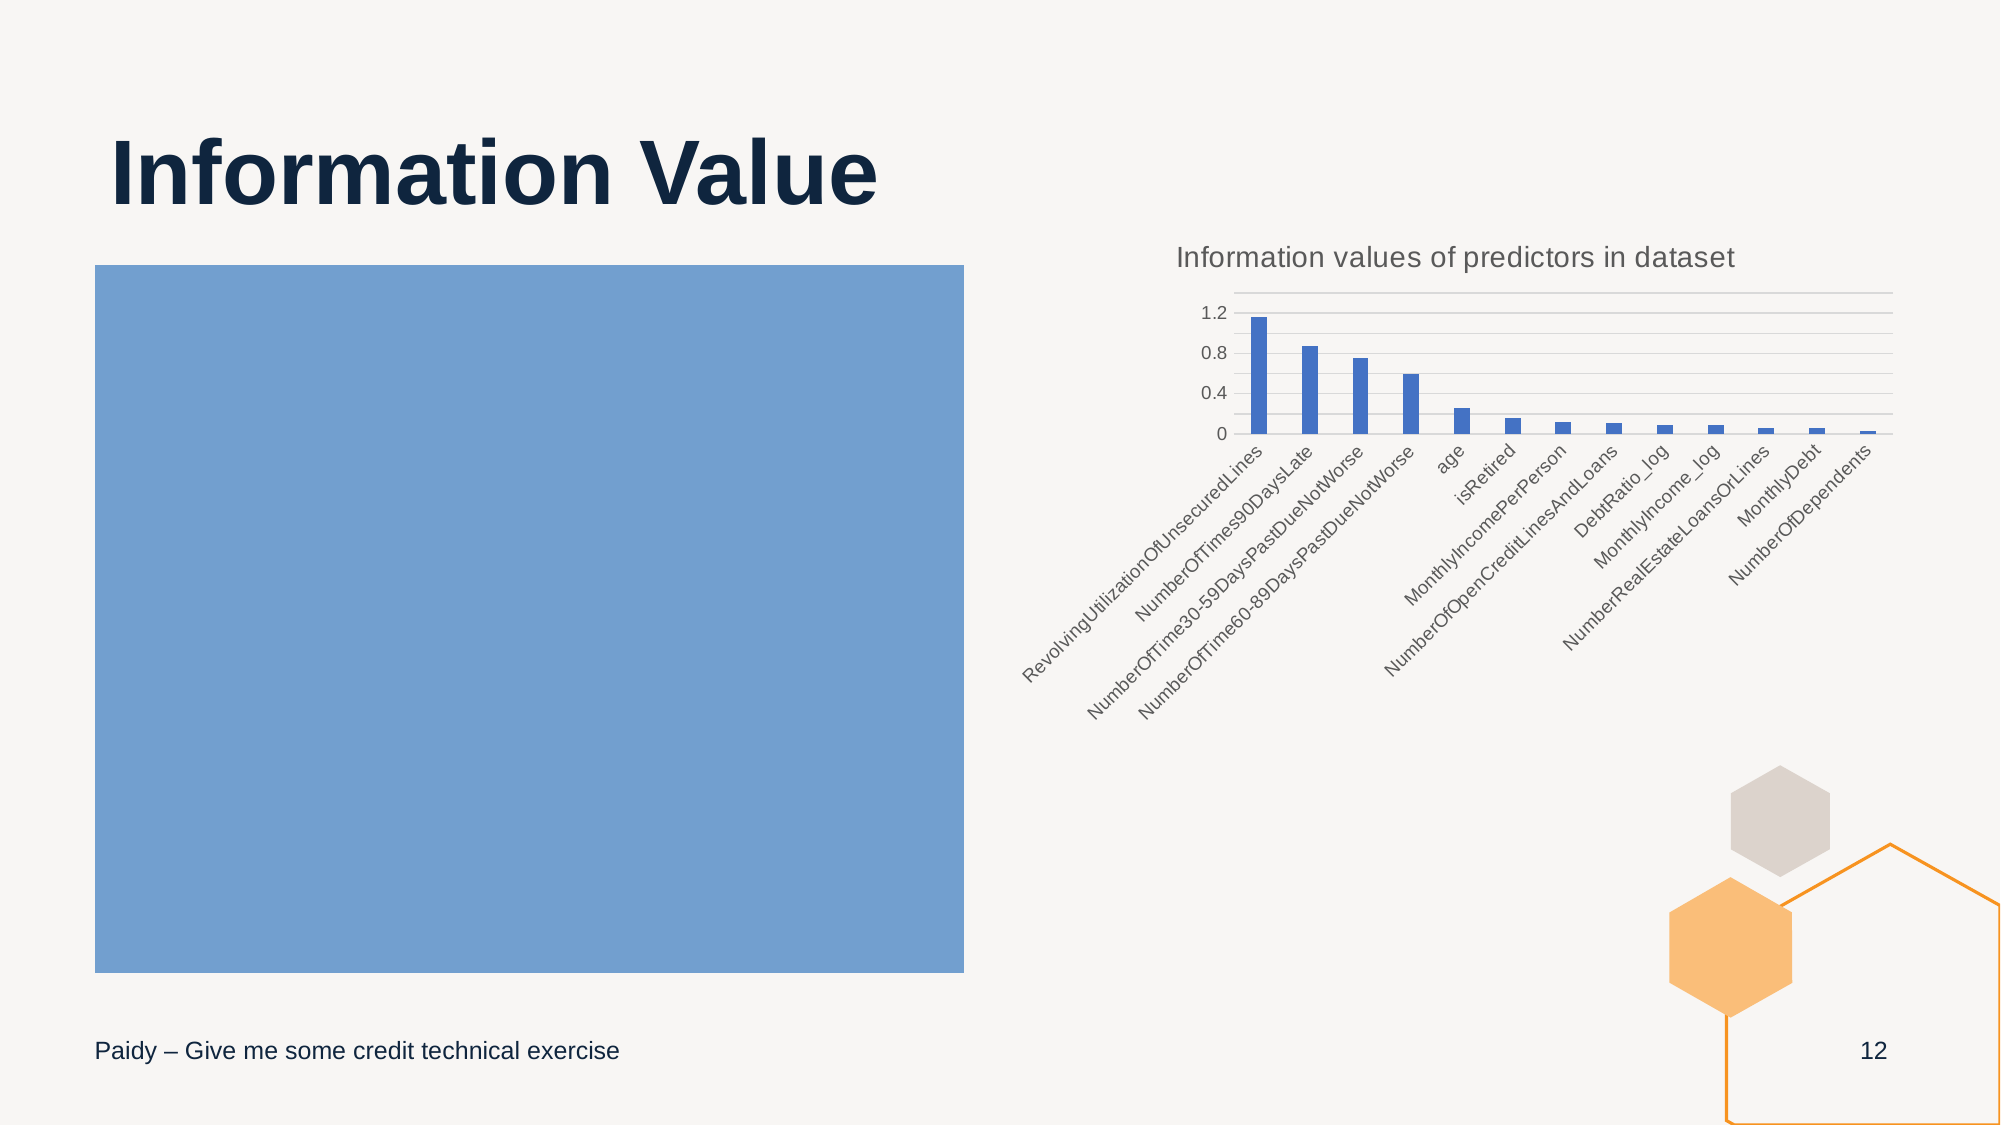

# Information Value

### Chart: Information values of predictors in dataset

| Category | IV |
|---|---|
| RevolvingUtilizationOfUnsecuredLines | 1.1616298841976 |
| NumberOfTimes90DaysLate | 0.876366225272262 |
| NumberOfTime30-59DaysPastDueNotWorse | 0.754663619846378 |
| NumberOfTime60-89DaysPastDueNotWorse | 0.598831859232597 |
| age | 0.262246246727546 |
| isRetired | 0.158869087085599 |
| MonthlyIncomePerPerson | 0.11744412032818 |
| NumberOfOpenCreditLinesAndLoans | 0.106560091745354 |
| DebtRatio_log | 0.0924212269071733 |
| MonthlyIncome_log | 0.0883900066786838 |
| NumberRealEstateLoansOrLines | 0.0638881916072957 |
| MonthlyDebt | 0.0584327341312231 |
| NumberOfDependents | 0.0343652070089026 |
A simple decision tree was used to create bins of the numerical variables. The information value of each variable was then calculated.

Revolving utilisation comes out at the strongest variable, followed closely by the arrears variables. Borrower information (such as age, monthly income and number of dependants does not feature that highly).
Paidy – Give me some credit technical exercise
12